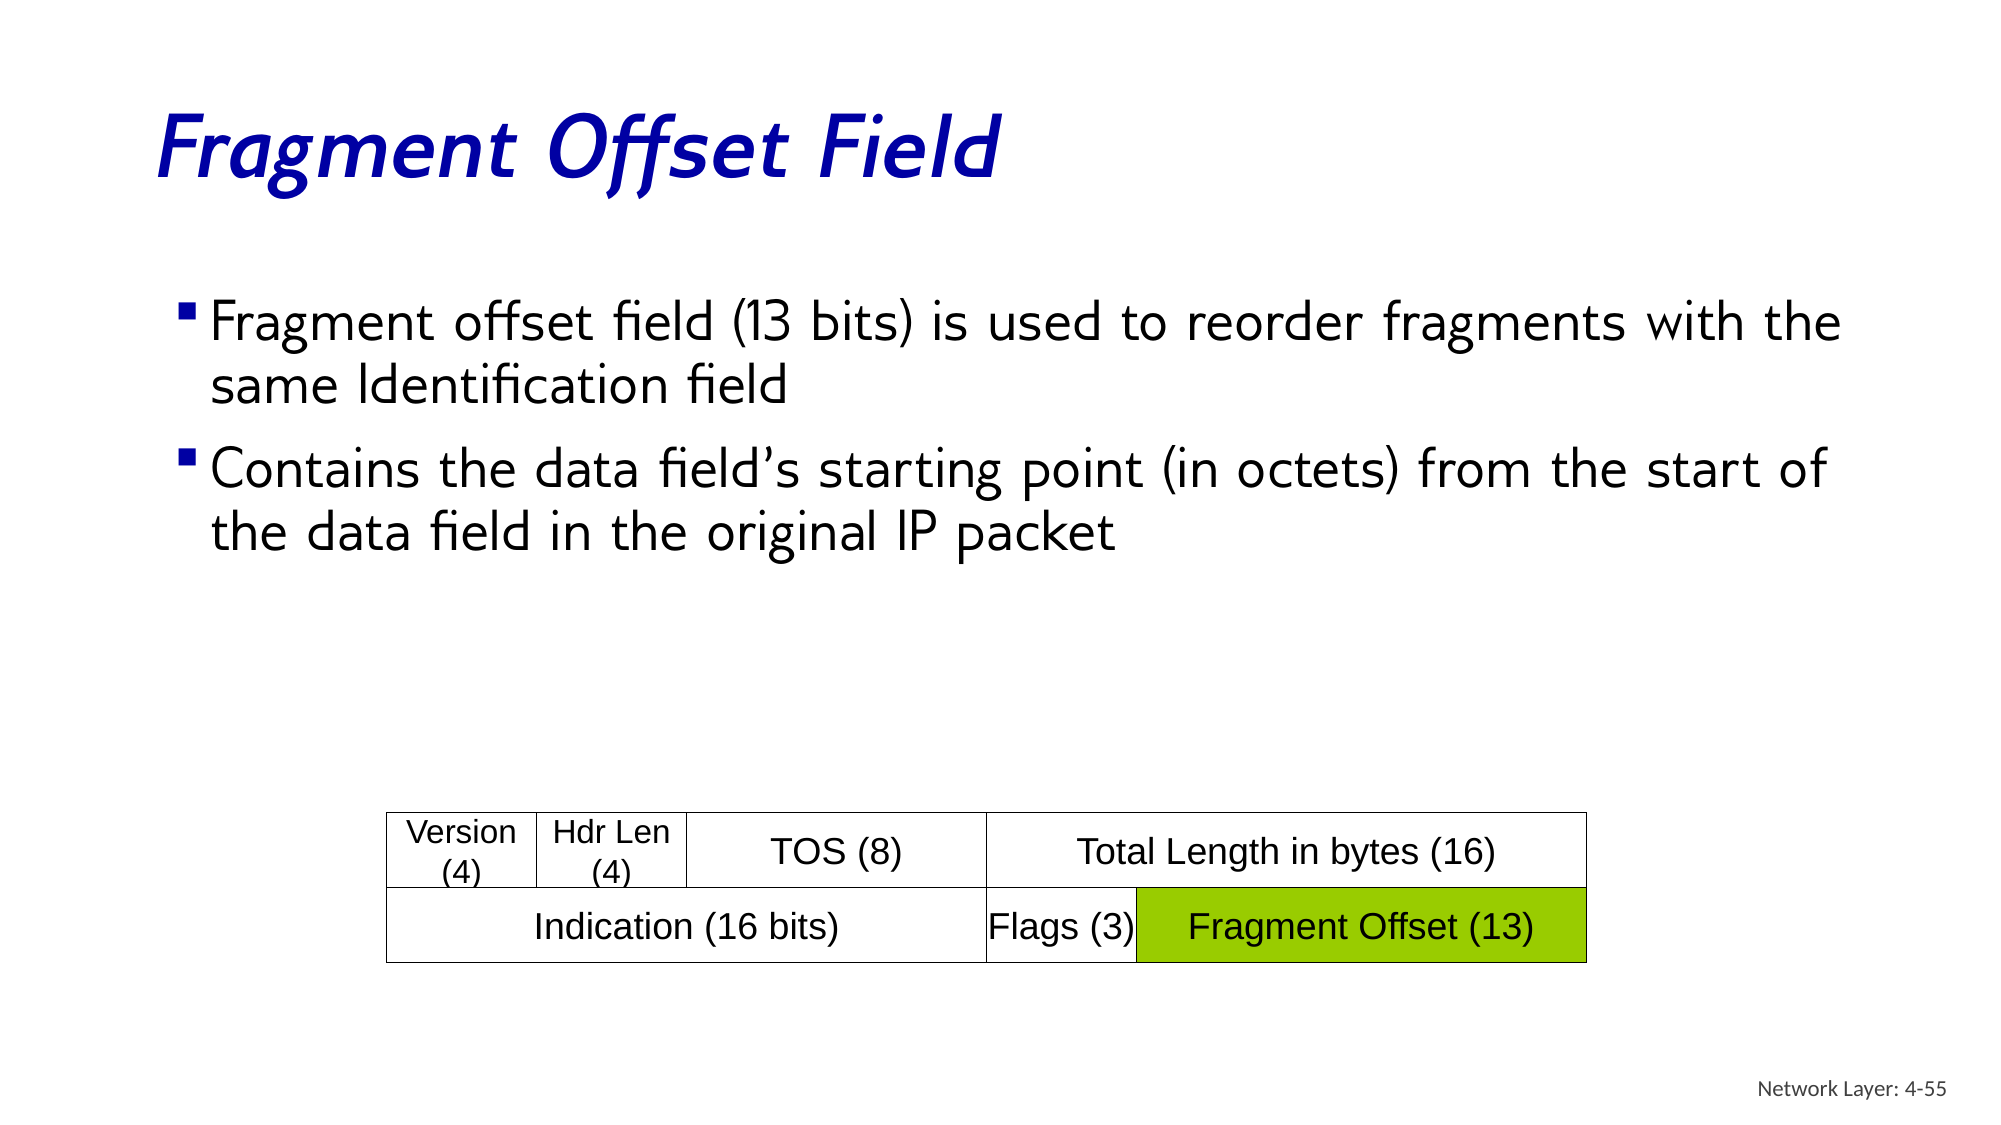

# Fragment Offset Field
Fragment offset field (13 bits) is used to reorder fragments with the same Identification field
Contains the data field’s starting point (in octets) from the start of the data field in the original IP packet

Version
(4)
Hdr Len
(4)
TOS (8)
Total Length in bytes (16)
Indication (16 bits)
Flags (3)
Fragment Offset (13)
Network Layer: 4-55